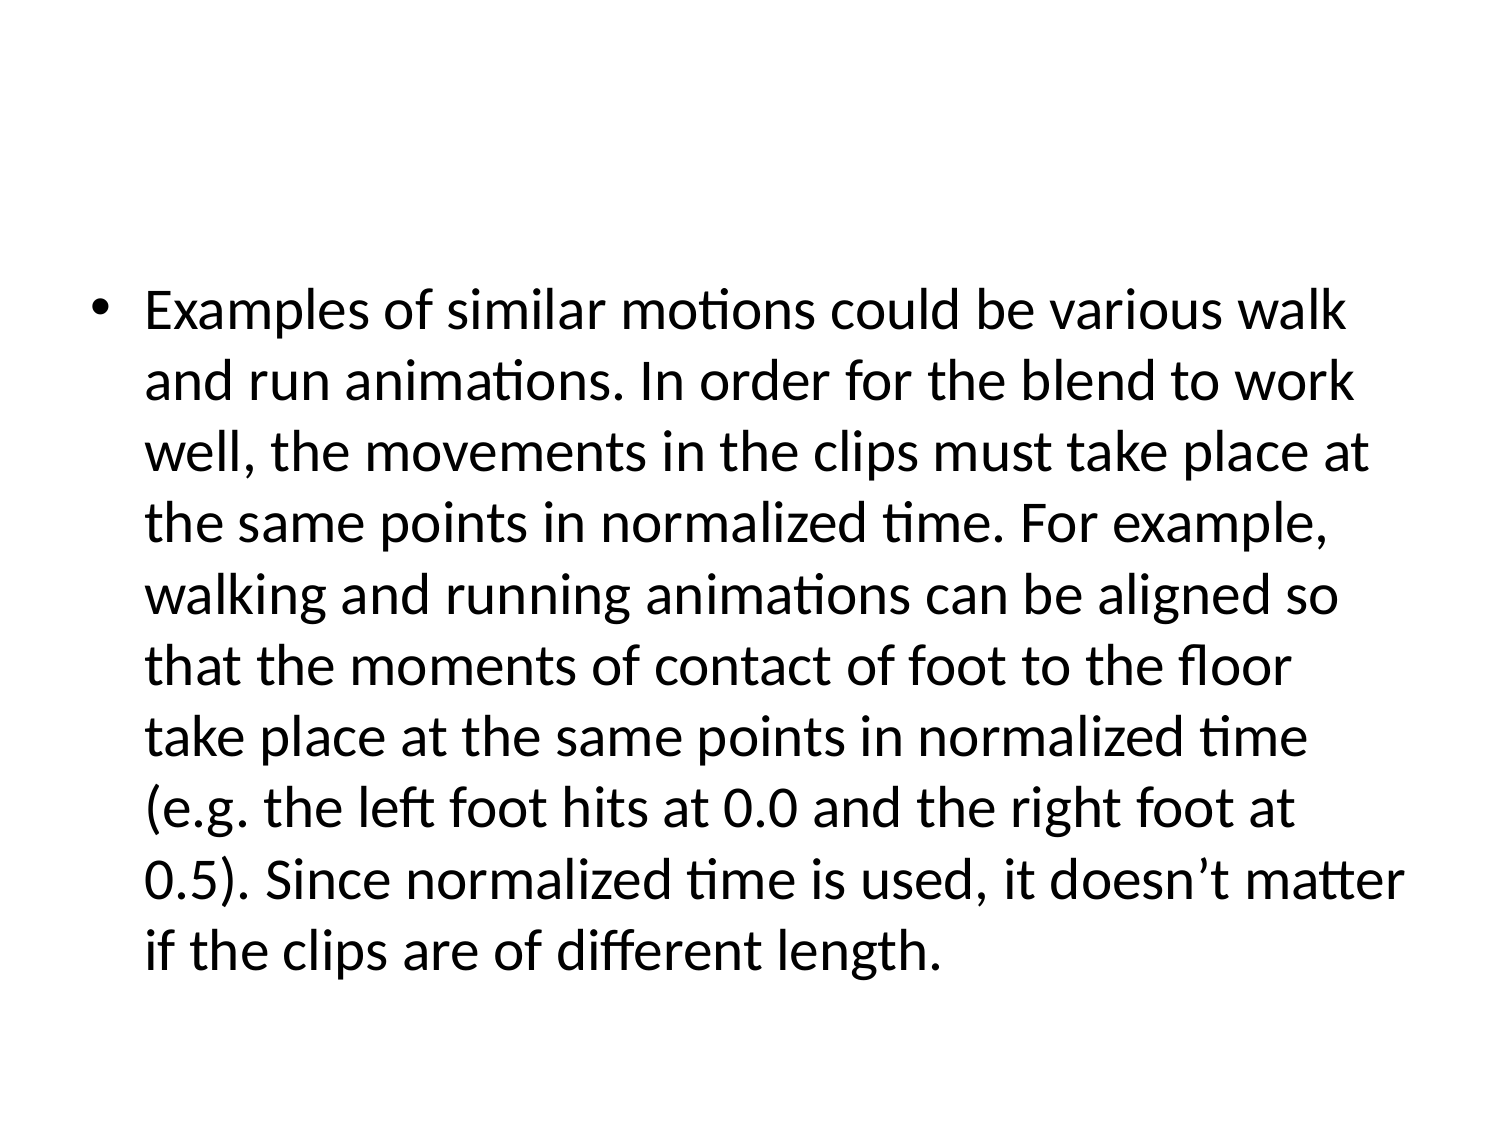

#
Examples of similar motions could be various walk and run animations. In order for the blend to work well, the movements in the clips must take place at the same points in normalized time. For example, walking and running animations can be aligned so that the moments of contact of foot to the floor take place at the same points in normalized time (e.g. the left foot hits at 0.0 and the right foot at 0.5). Since normalized time is used, it doesn’t matter if the clips are of different length.